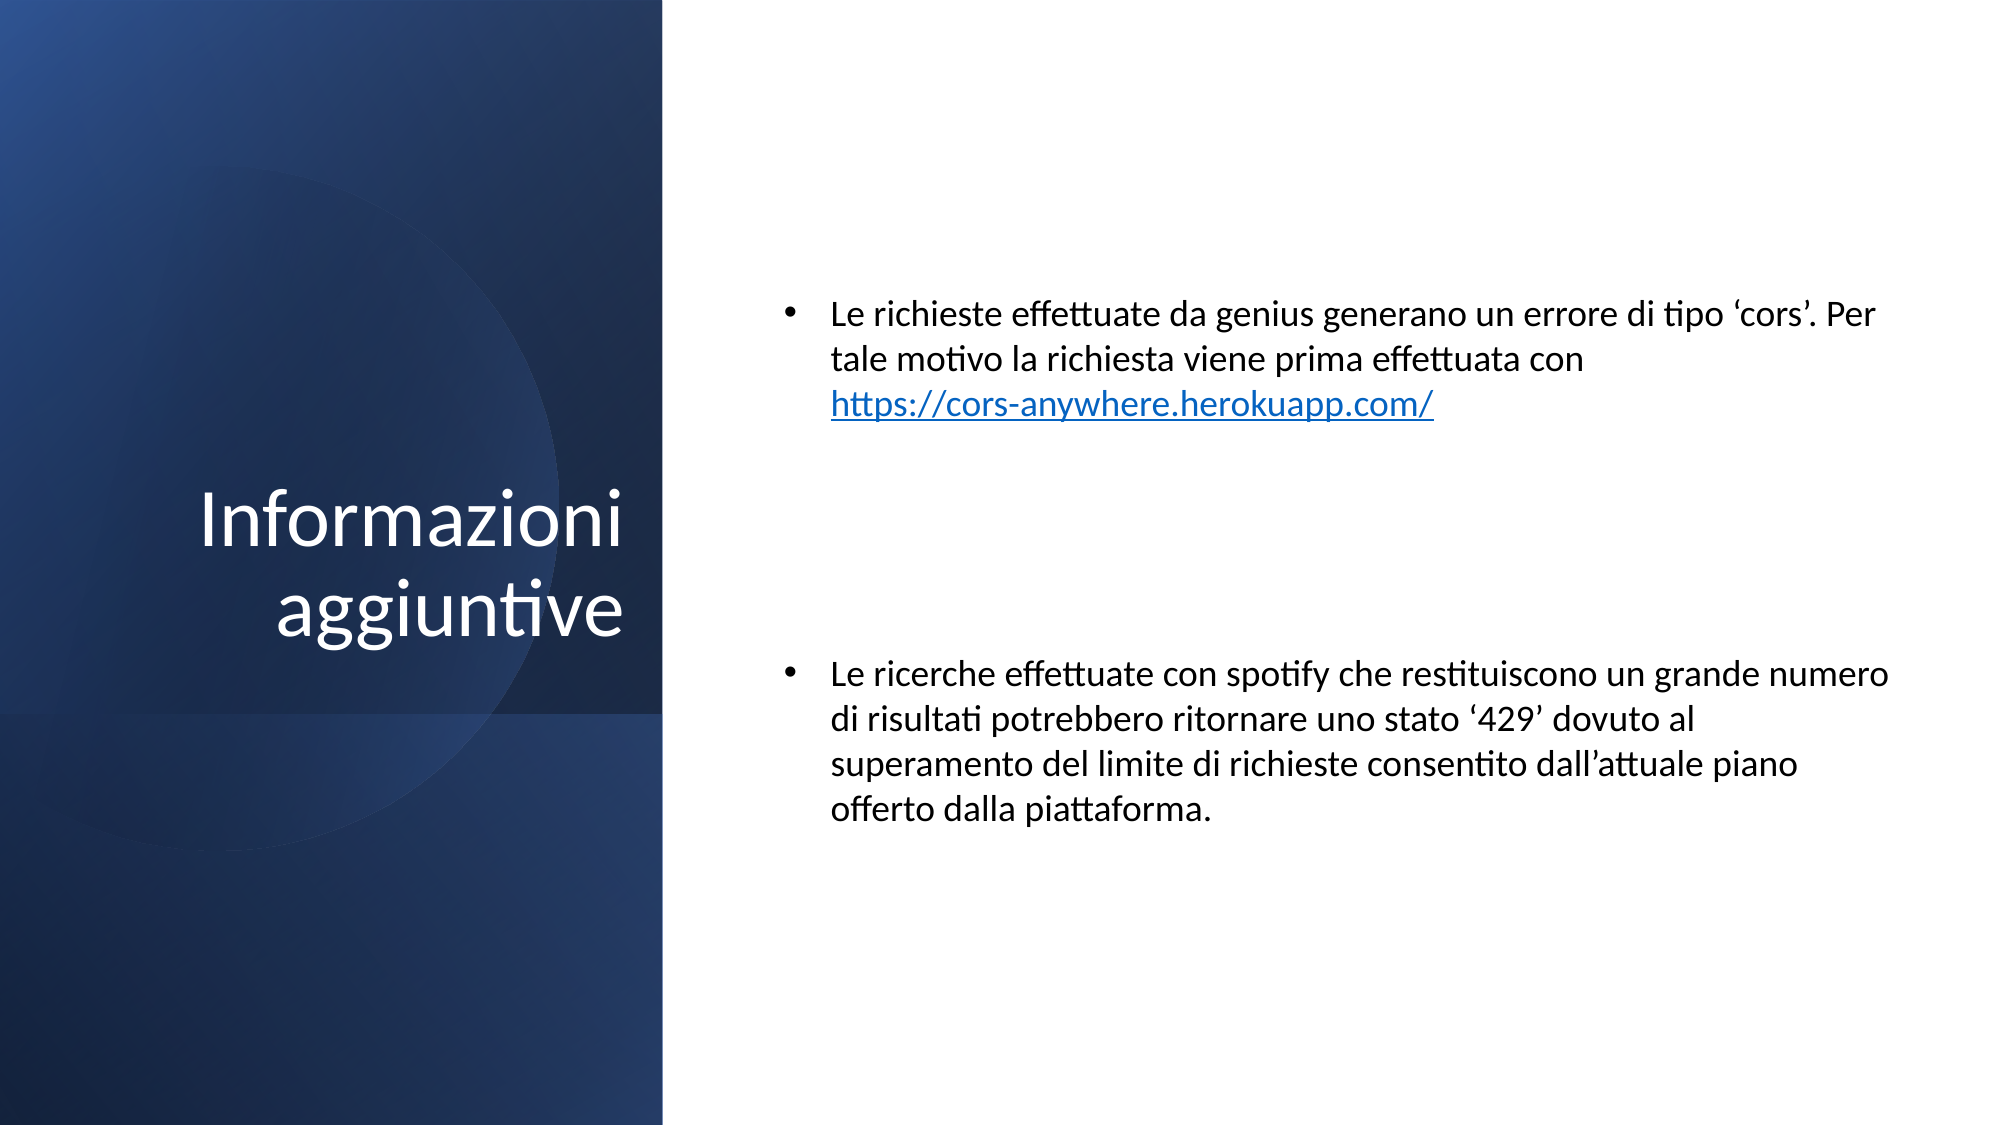

Le richieste effettuate da genius generano un errore di tipo ‘cors’. Per tale motivo la richiesta viene prima effettuata con https://cors-anywhere.herokuapp.com/

Le ricerche effettuate con spotify che restituiscono un grande numero di risultati potrebbero ritornare uno stato ‘429’ dovuto al superamento del limite di richieste consentito dall’attuale piano offerto dalla piattaforma.

# Informazioni aggiuntive